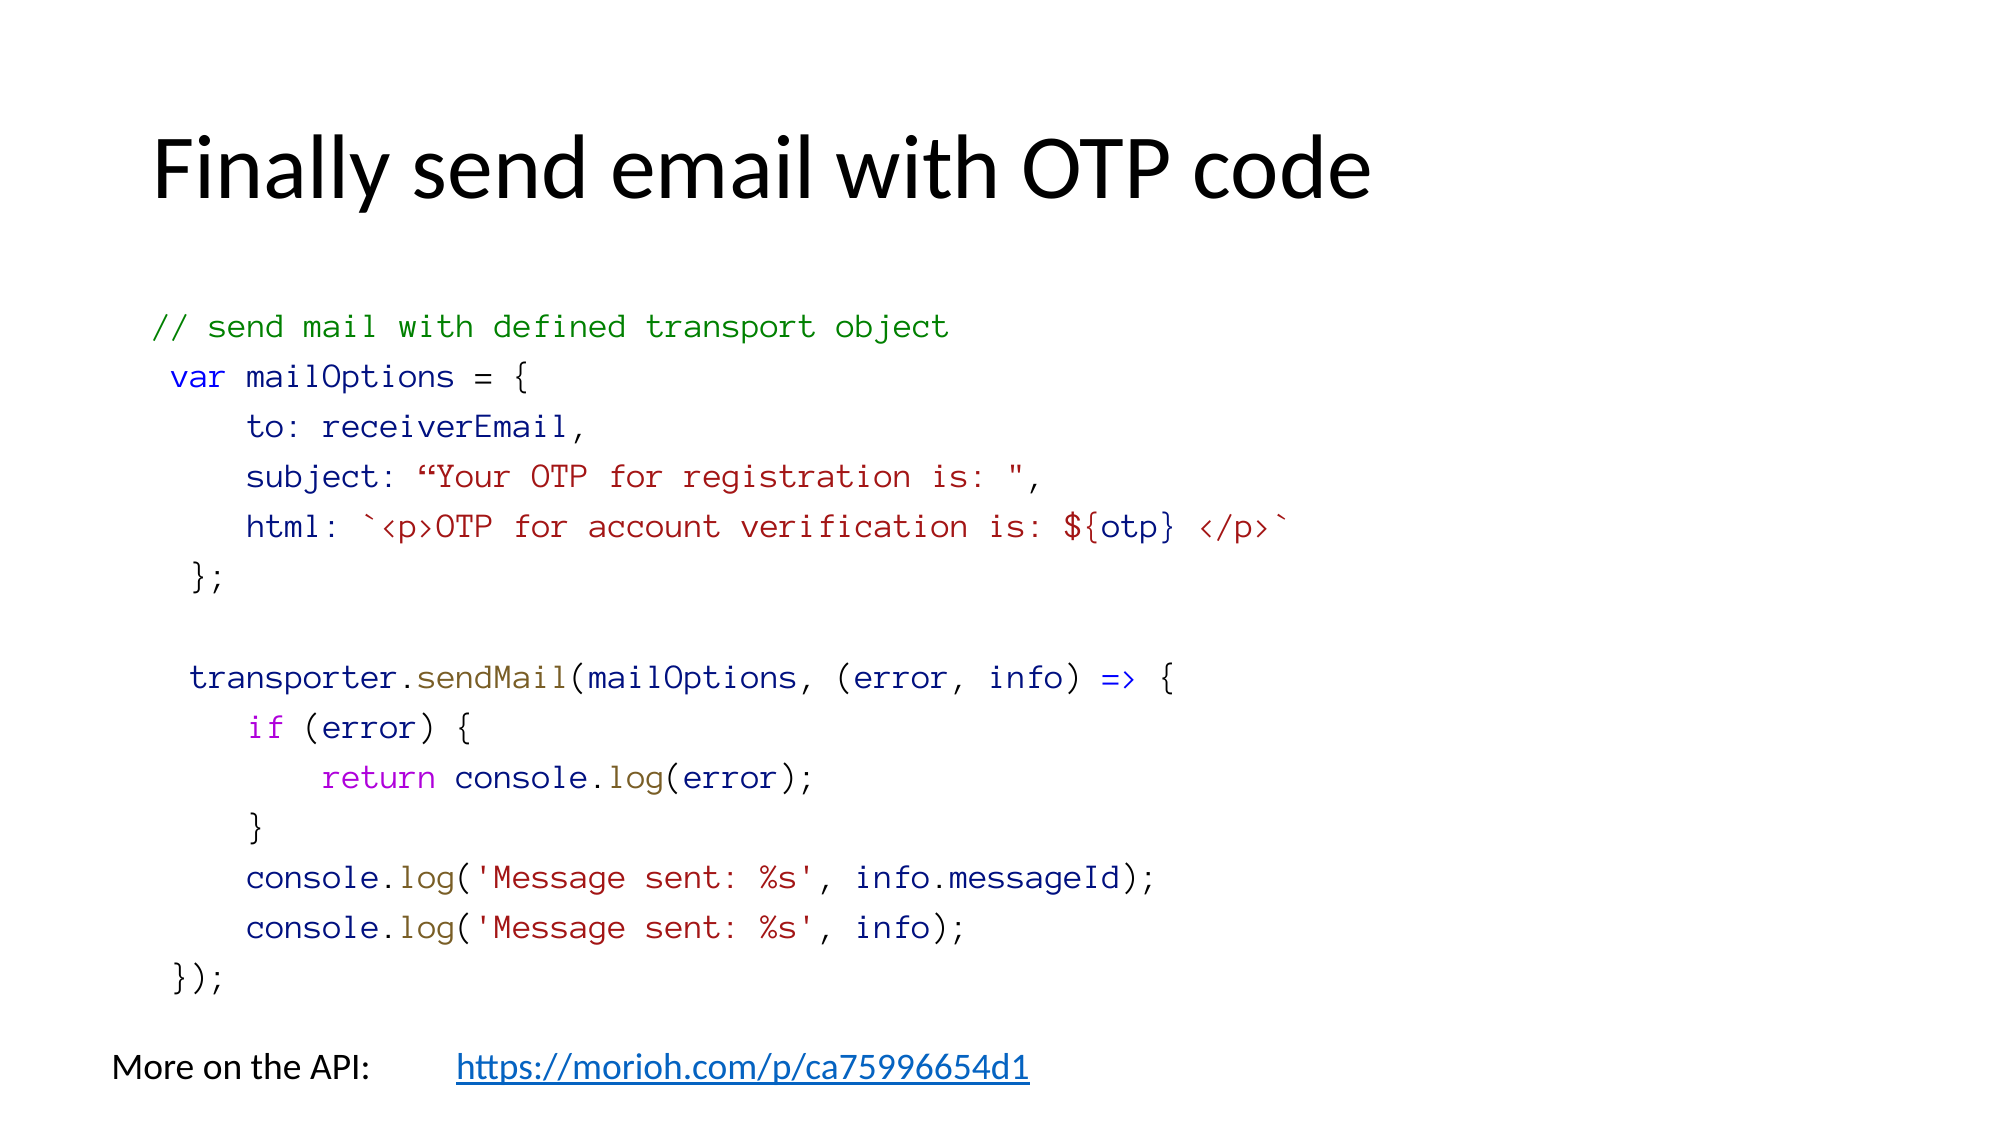

# Finally send email with OTP code
// send mail with defined transport object
 var mailOptions = {
     to: receiverEmail,
     subject: “Your OTP for registration is: ",
     html: `<p>OTP for account verification is: ${otp} </p>`
  };

  transporter.sendMail(mailOptions, (error, info) => {
     if (error) {
         return console.log(error);
     }
     console.log('Message sent: %s', info.messageId);
     console.log('Message sent: %s', info);
 });
More on the API:          https://morioh.com/p/ca75996654d1